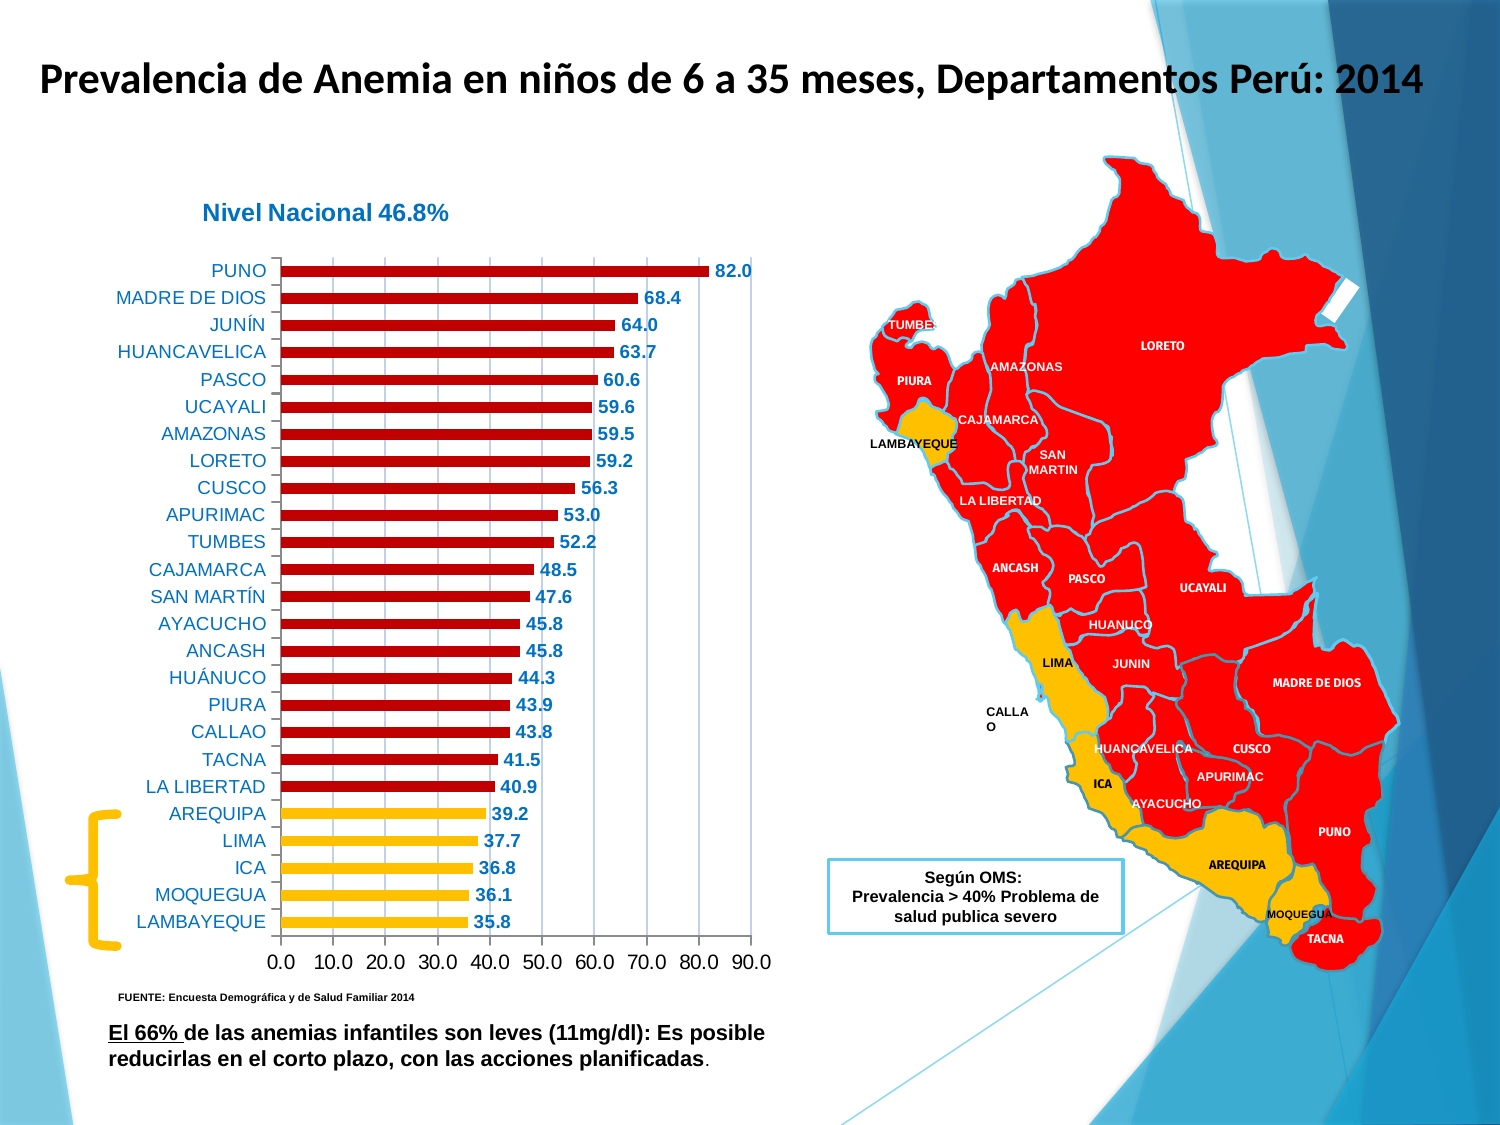

Prevalencia de Anemia en niños de 6 a 35 meses, Departamentos Perú: 2014

                                LORETO

TUMBES
PIURA
   AMAZONAS

  CAJAMARCA
LAMBAYEQUE
   SAN MARTIN

 LA LIBERTAD

                           UCAYALI

ANCASH

PASCO

MADRE DE DIOS
   HUANUCO

LIMA
   JUNIN
     CUSCO
   CALLAO

   HUANCAVELICA
    ICA

PUNO
   APURIMAC
   AYACUCHO
                  AREQUIPA

   MOQUEGUA
 TACNA

[unsupported chart]

Según OMS:
Prevalencia > 40% Problema de salud publica severo
FUENTE: Encuesta Demográfica y de Salud Familiar 2014
El 66% de las anemias infantiles son leves (11mg/dl): Es posible reducirlas en el corto plazo, con las acciones planificadas.